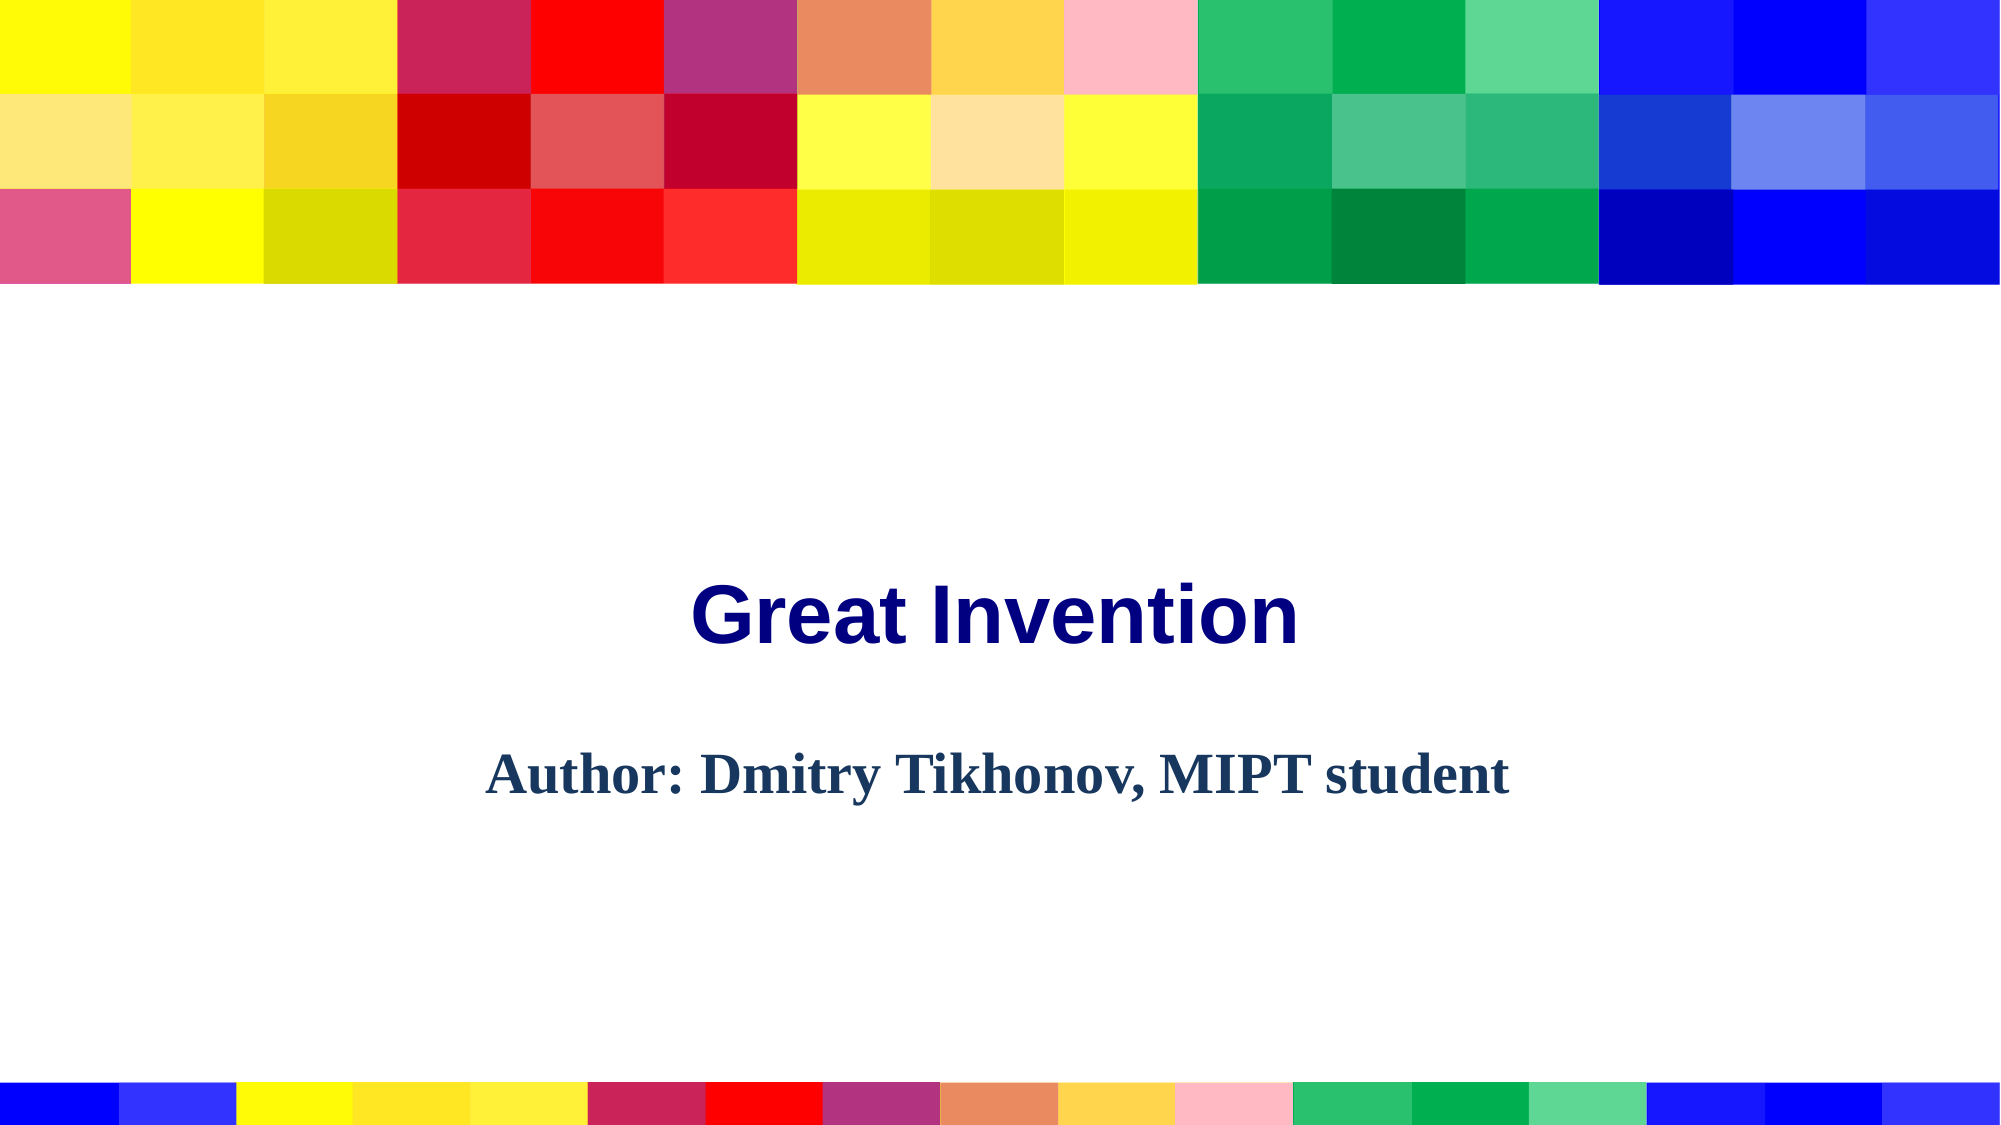

# Great Invention
Author: Dmitry Tikhonov, MIPT student